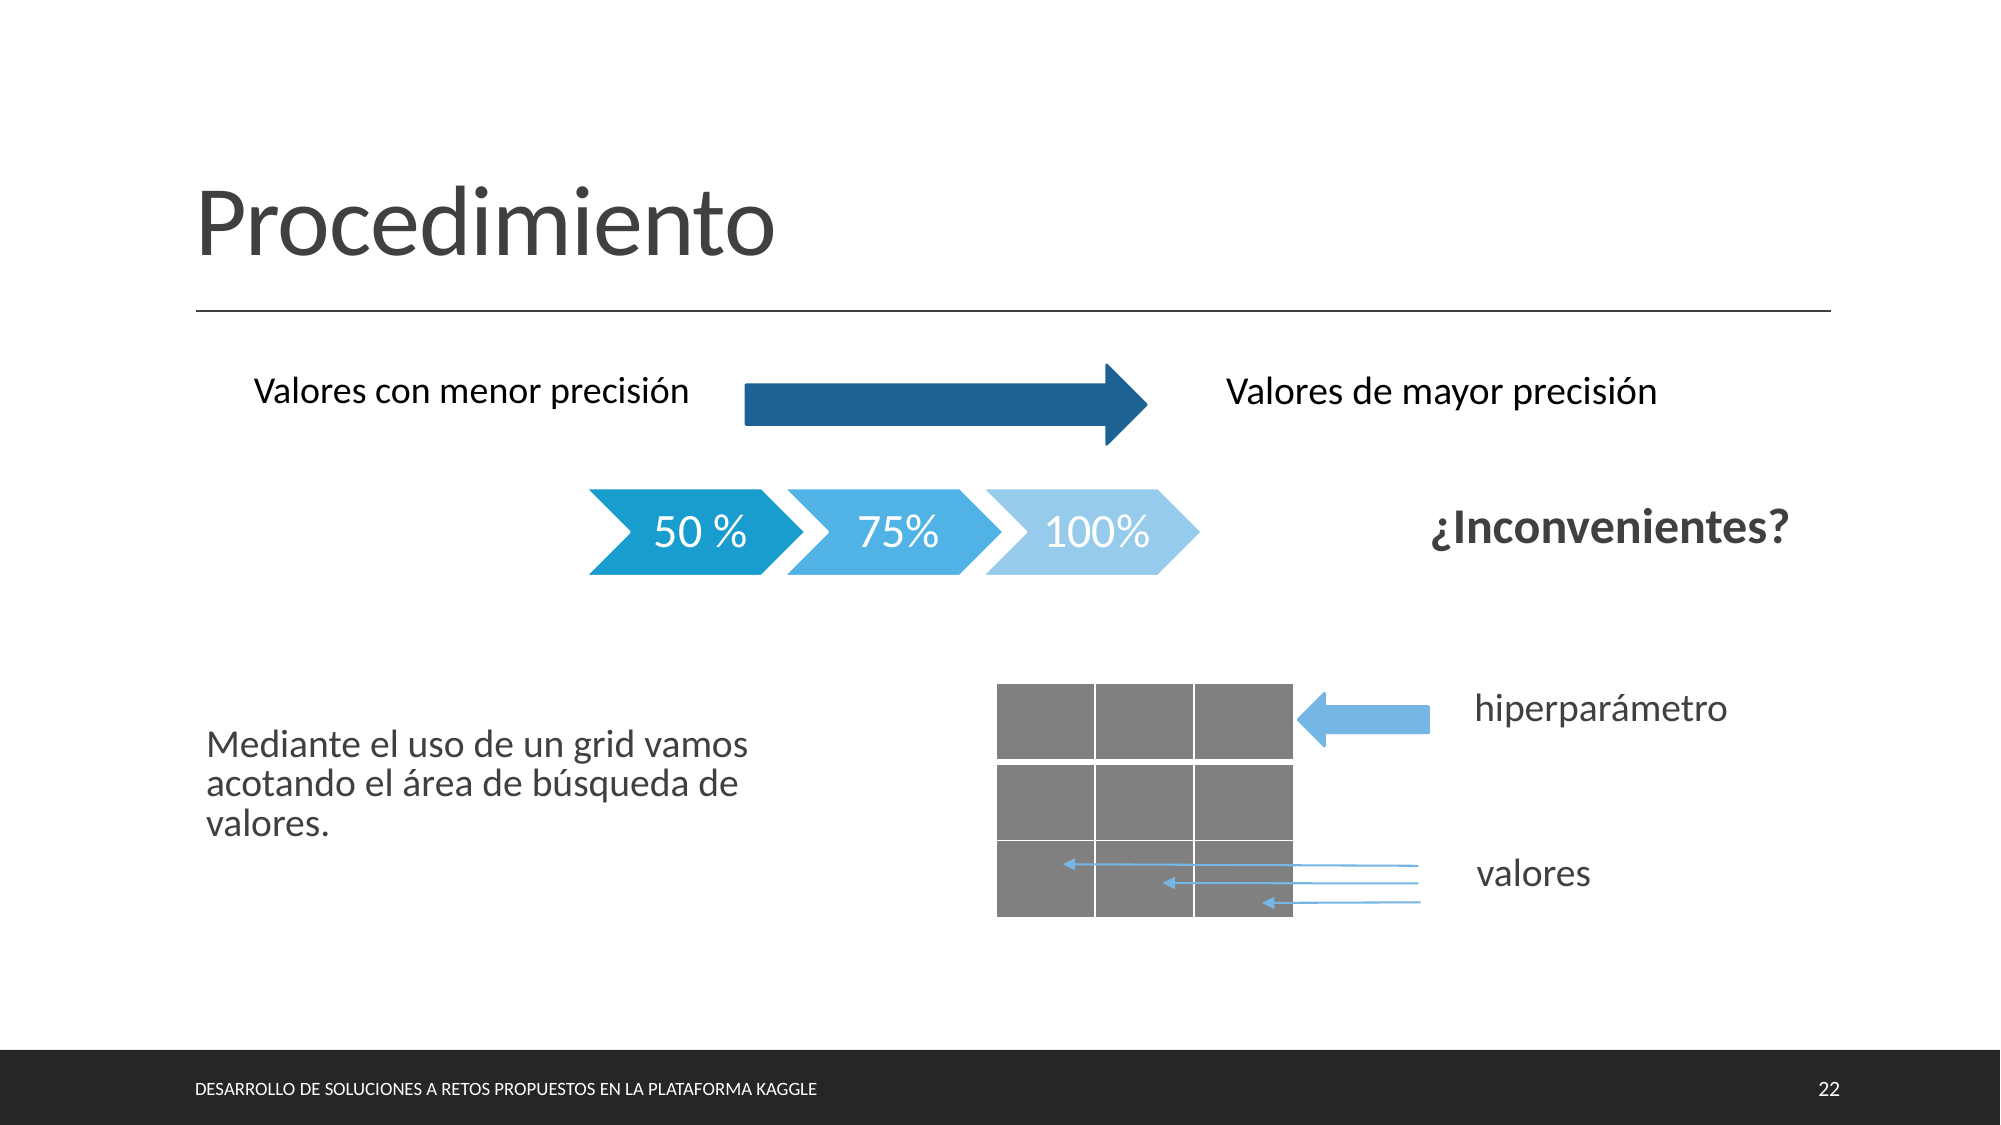

# Procedimiento

50 %
75%
100%
Valores con menor precisión
Valores de mayor precisión
¿Inconvenientes?

|  |  |  |
| --- | --- | --- |
|  |  |  |
|  |  |  |
hiperparámetro

Mediante el uso de un grid vamos acotando el área de búsqueda de valores.

valores

DESARROLLO DE SOLUCIONES A RETOS PROPUESTOS EN LA PLATAFORMA KAGGLE
22